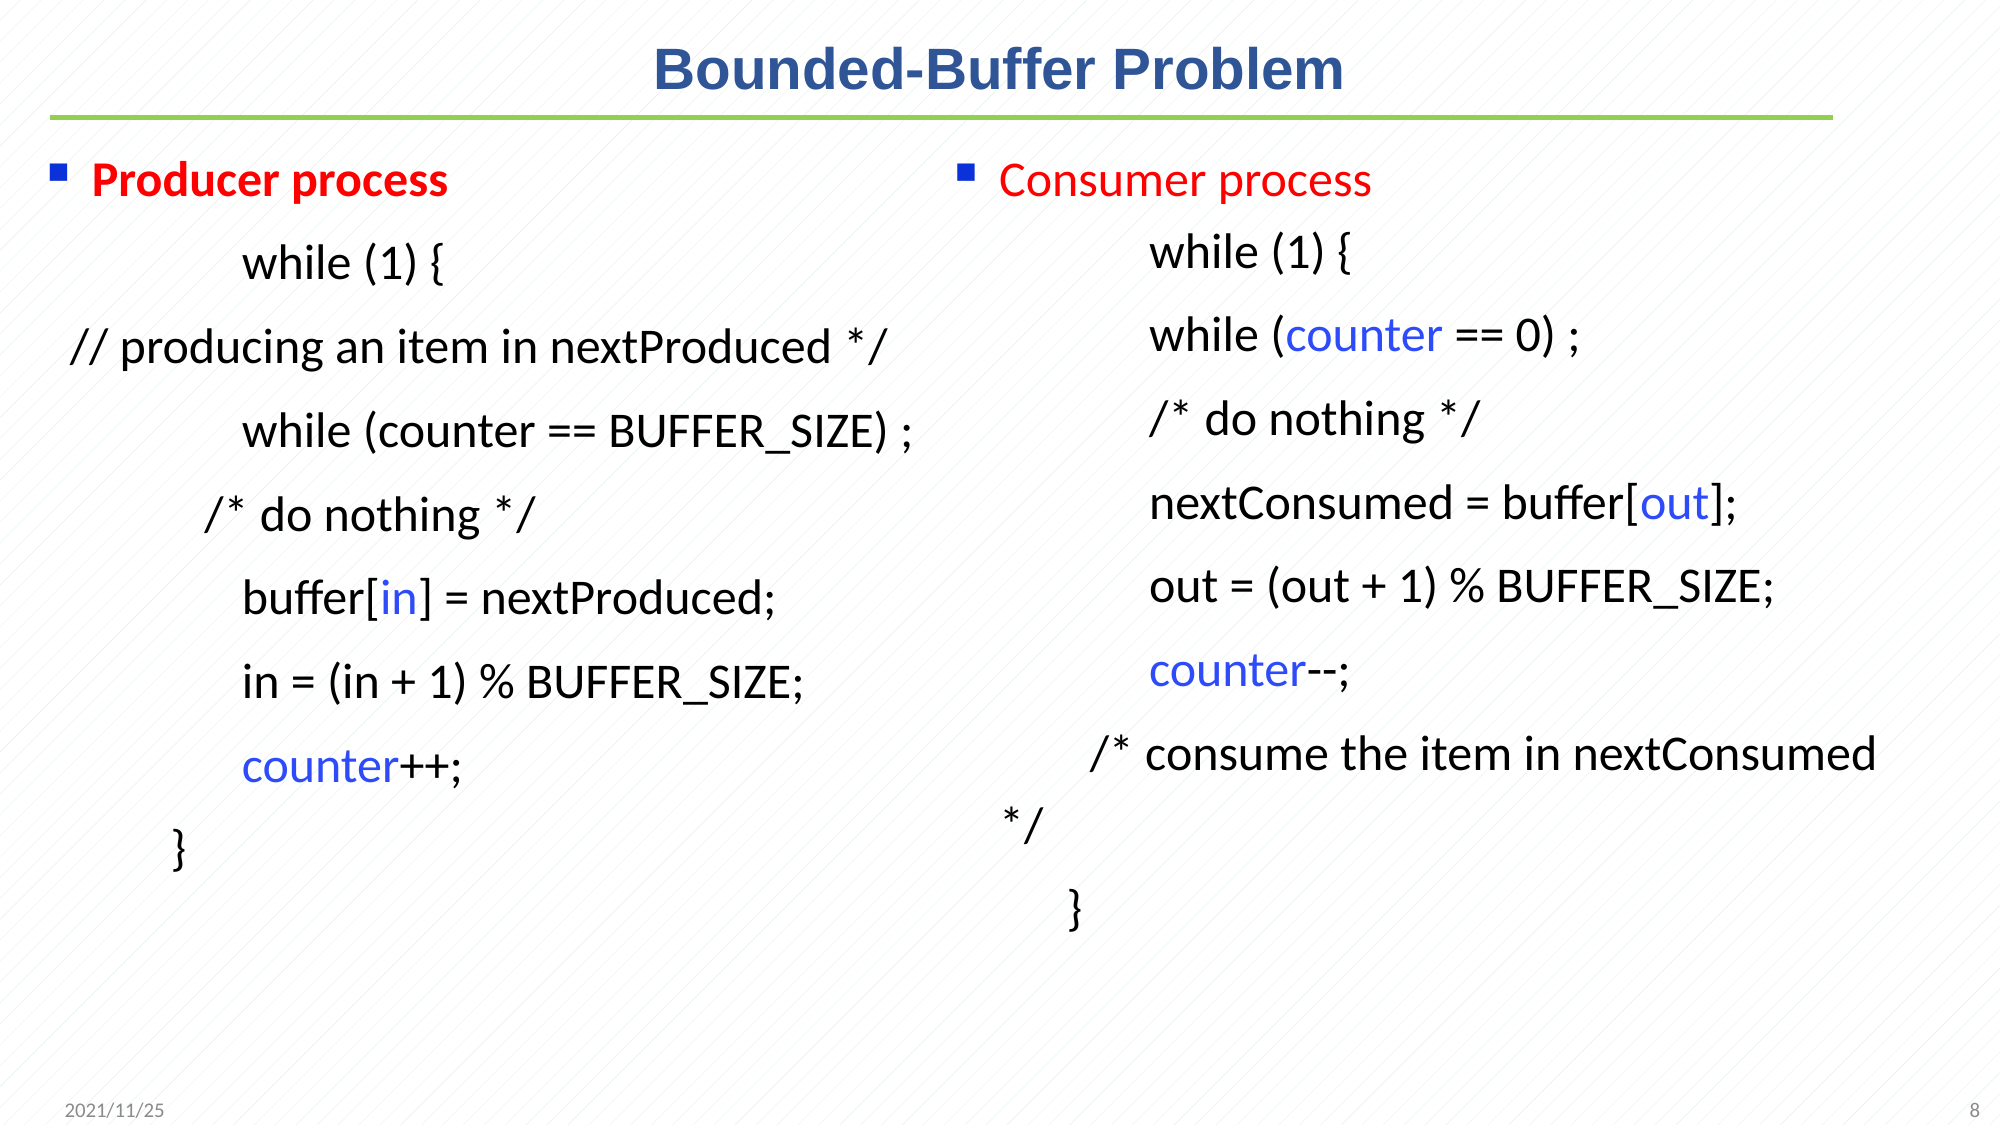

# Bounded-Buffer Problem
Producer process
		while (1) {
  // producing an item in nextProduced */
		while (counter == BUFFER_SIZE) ;
	          /* do nothing */
		buffer[in] = nextProduced;
		in = (in + 1) % BUFFER_SIZE;
		counter++;
	       }
Consumer process
	while (1) {
		while (counter == 0) ;
		/* do nothing */
		nextConsumed = buffer[out];
		out = (out + 1) % BUFFER_SIZE;
		counter--;
            /* consume the item in nextConsumed */
	      }
8
2021/11/25